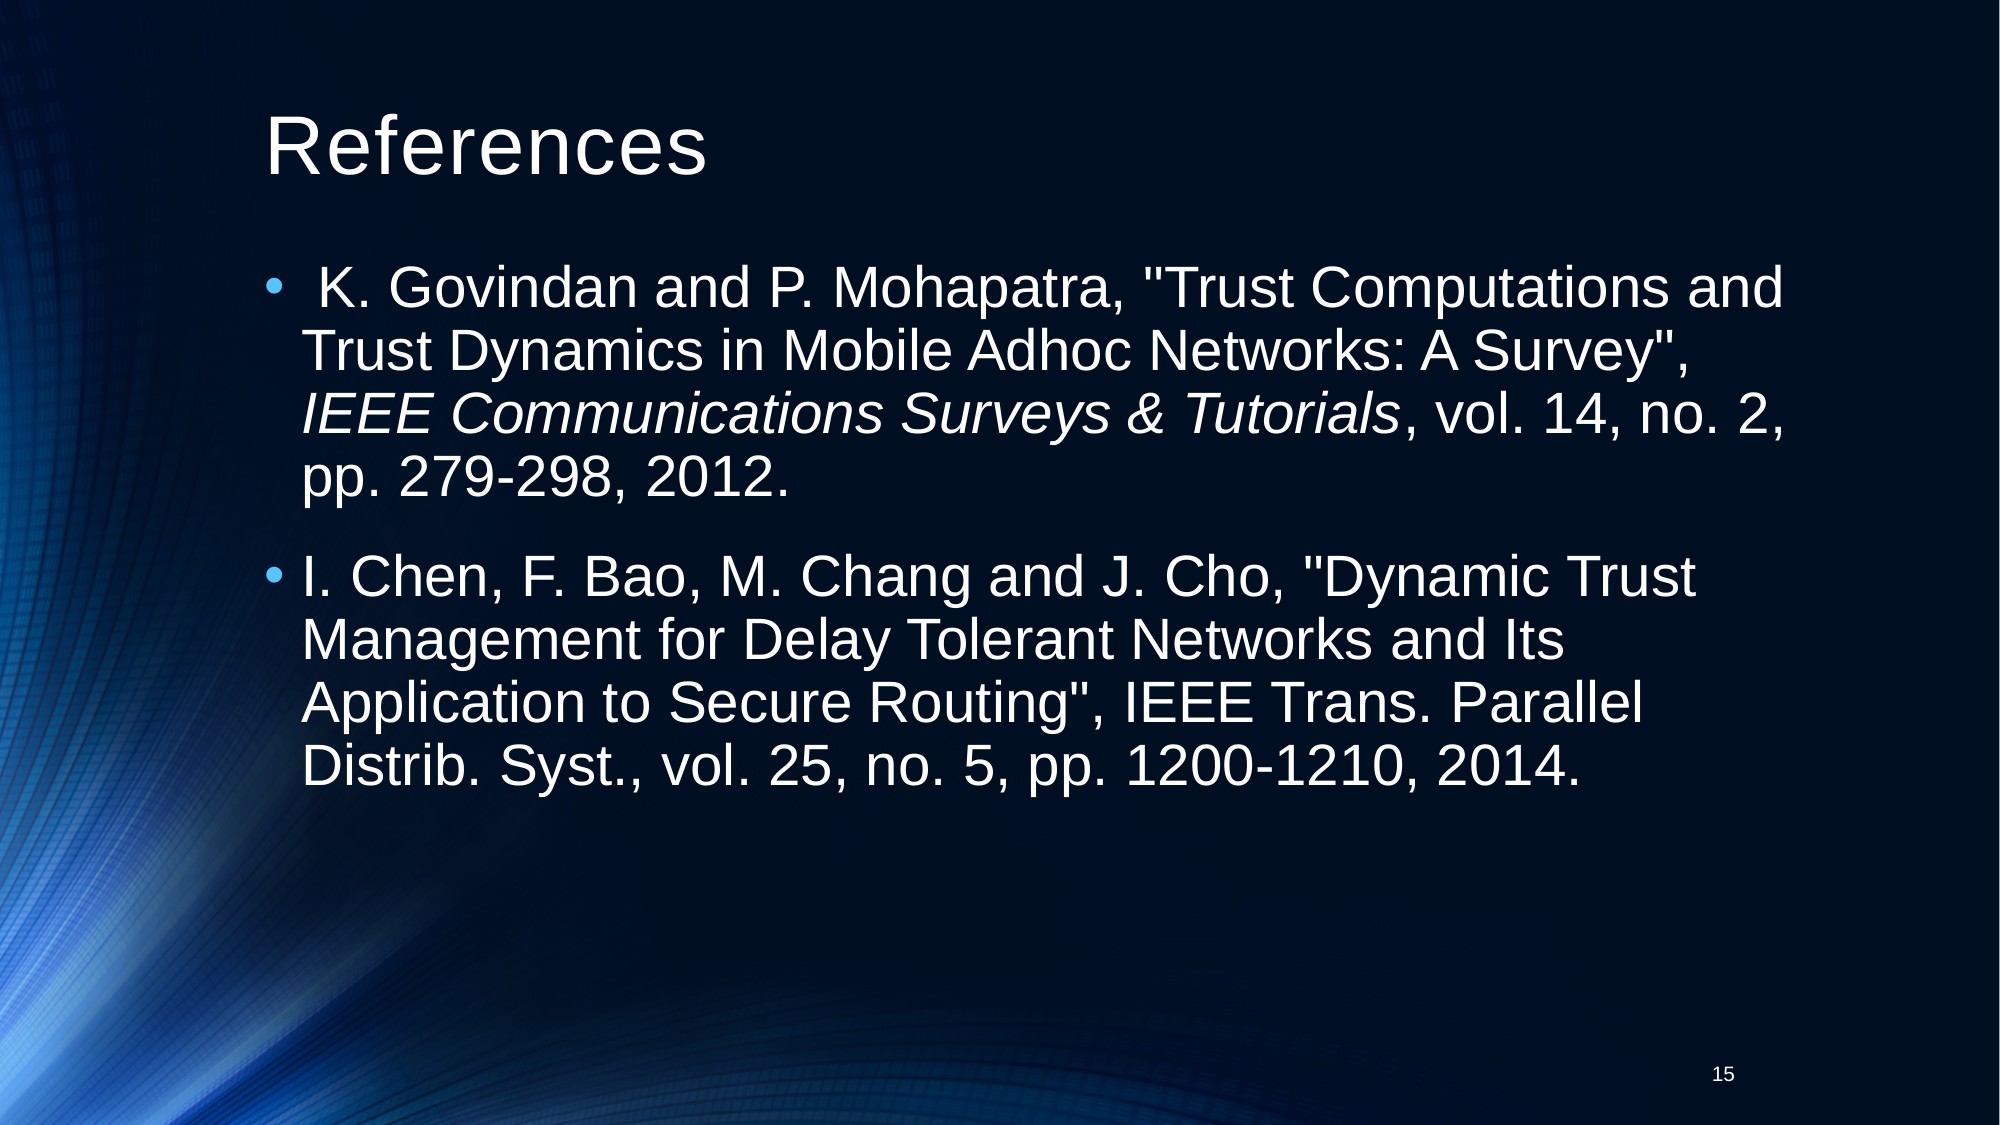

# References
 K. Govindan and P. Mohapatra, "Trust Computations and Trust Dynamics in Mobile Adhoc Networks: A Survey", IEEE Communications Surveys & Tutorials, vol. 14, no. 2, pp. 279-298, 2012.
I. Chen, F. Bao, M. Chang and J. Cho, "Dynamic Trust Management for Delay Tolerant Networks and Its Application to Secure Routing", IEEE Trans. Parallel Distrib. Syst., vol. 25, no. 5, pp. 1200-1210, 2014.

15